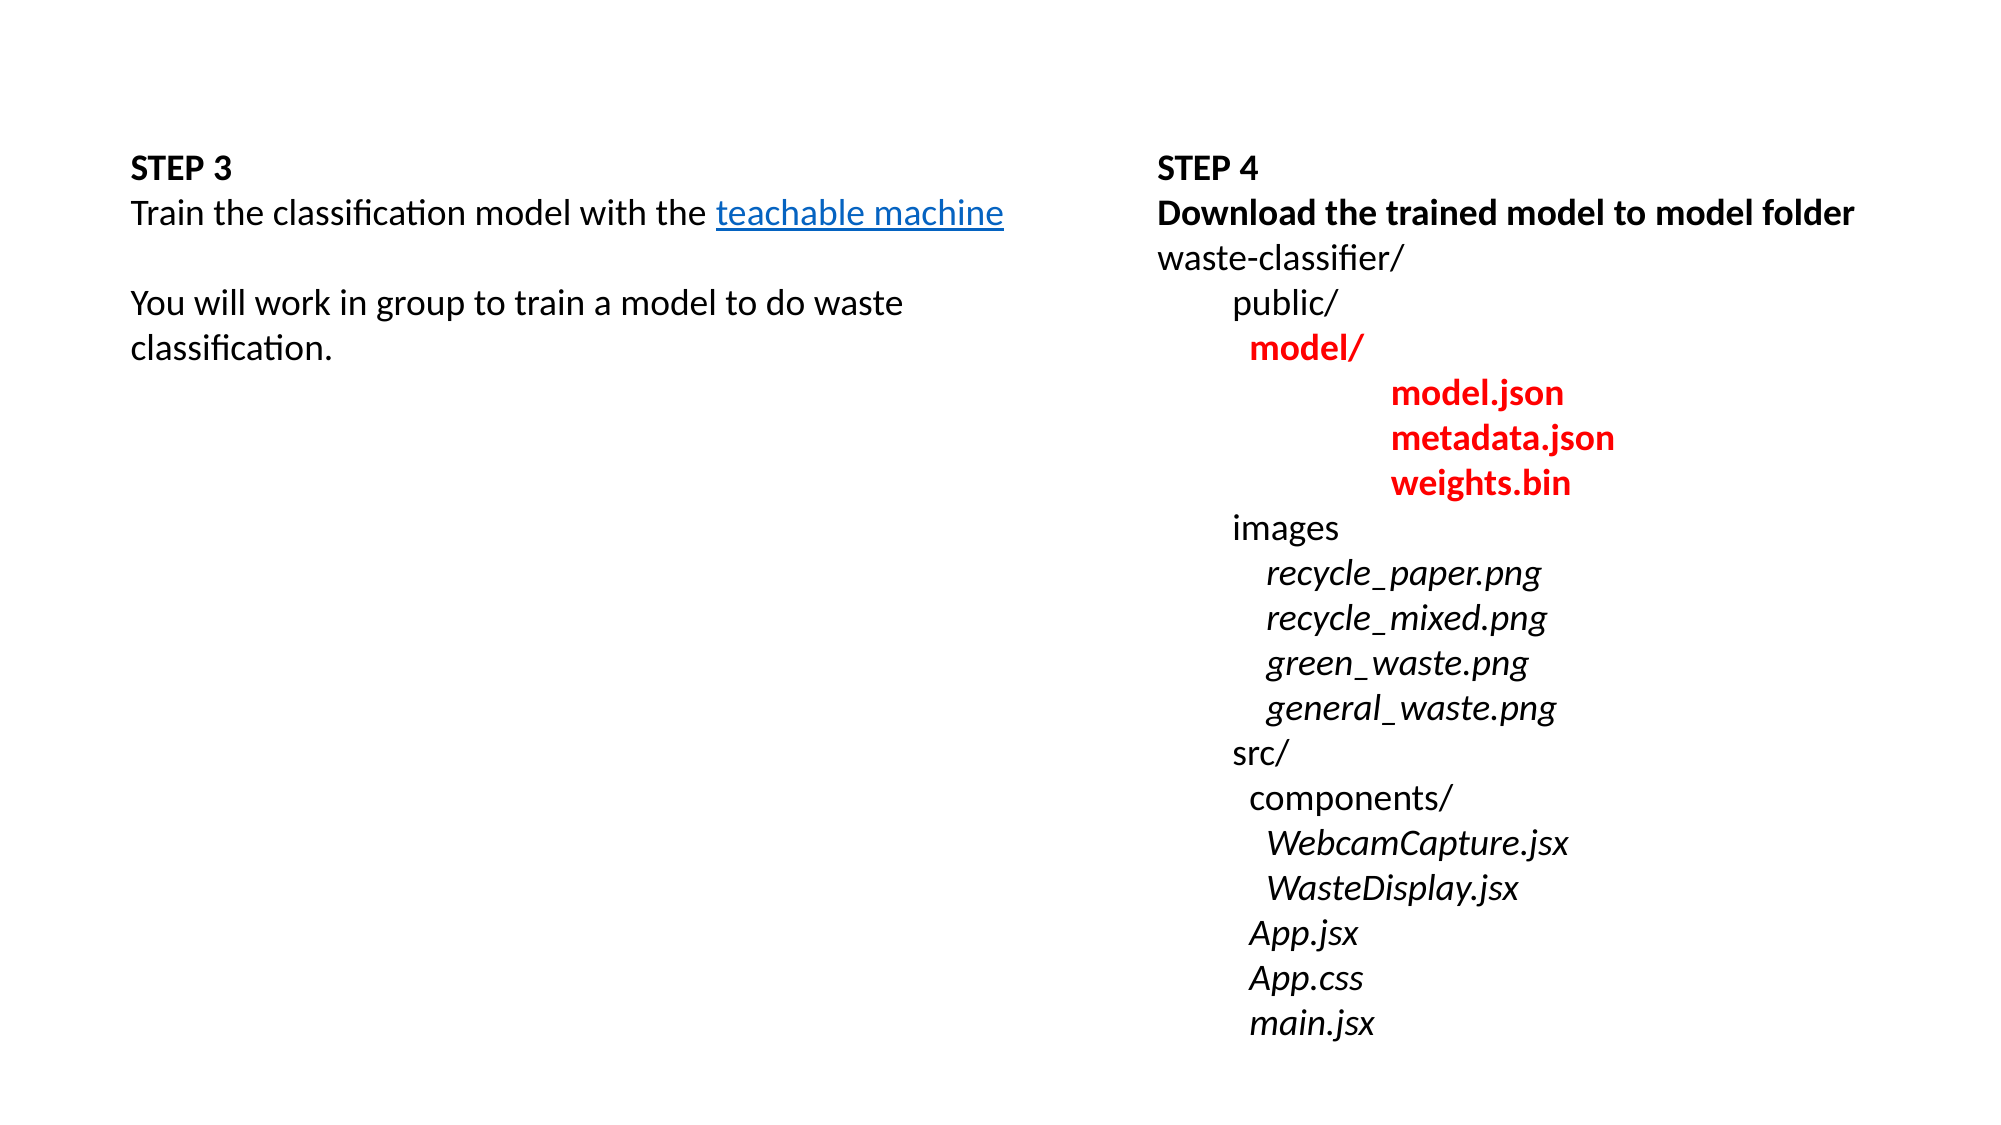

STEP 3
Train the classification model with the teachable machine

You will work in group to train a model to do waste classification.
STEP 4
Download the trained model to model folder
waste-classifier/
public/
  model/
	 model.json
	 metadata.json
	 weights.bin
images
    recycle_paper.png
    recycle_mixed.png
    green_waste.png
    general_waste.png
src/
  components/
    WebcamCapture.jsx
    WasteDisplay.jsx
  App.jsx
  App.css
  main.jsx